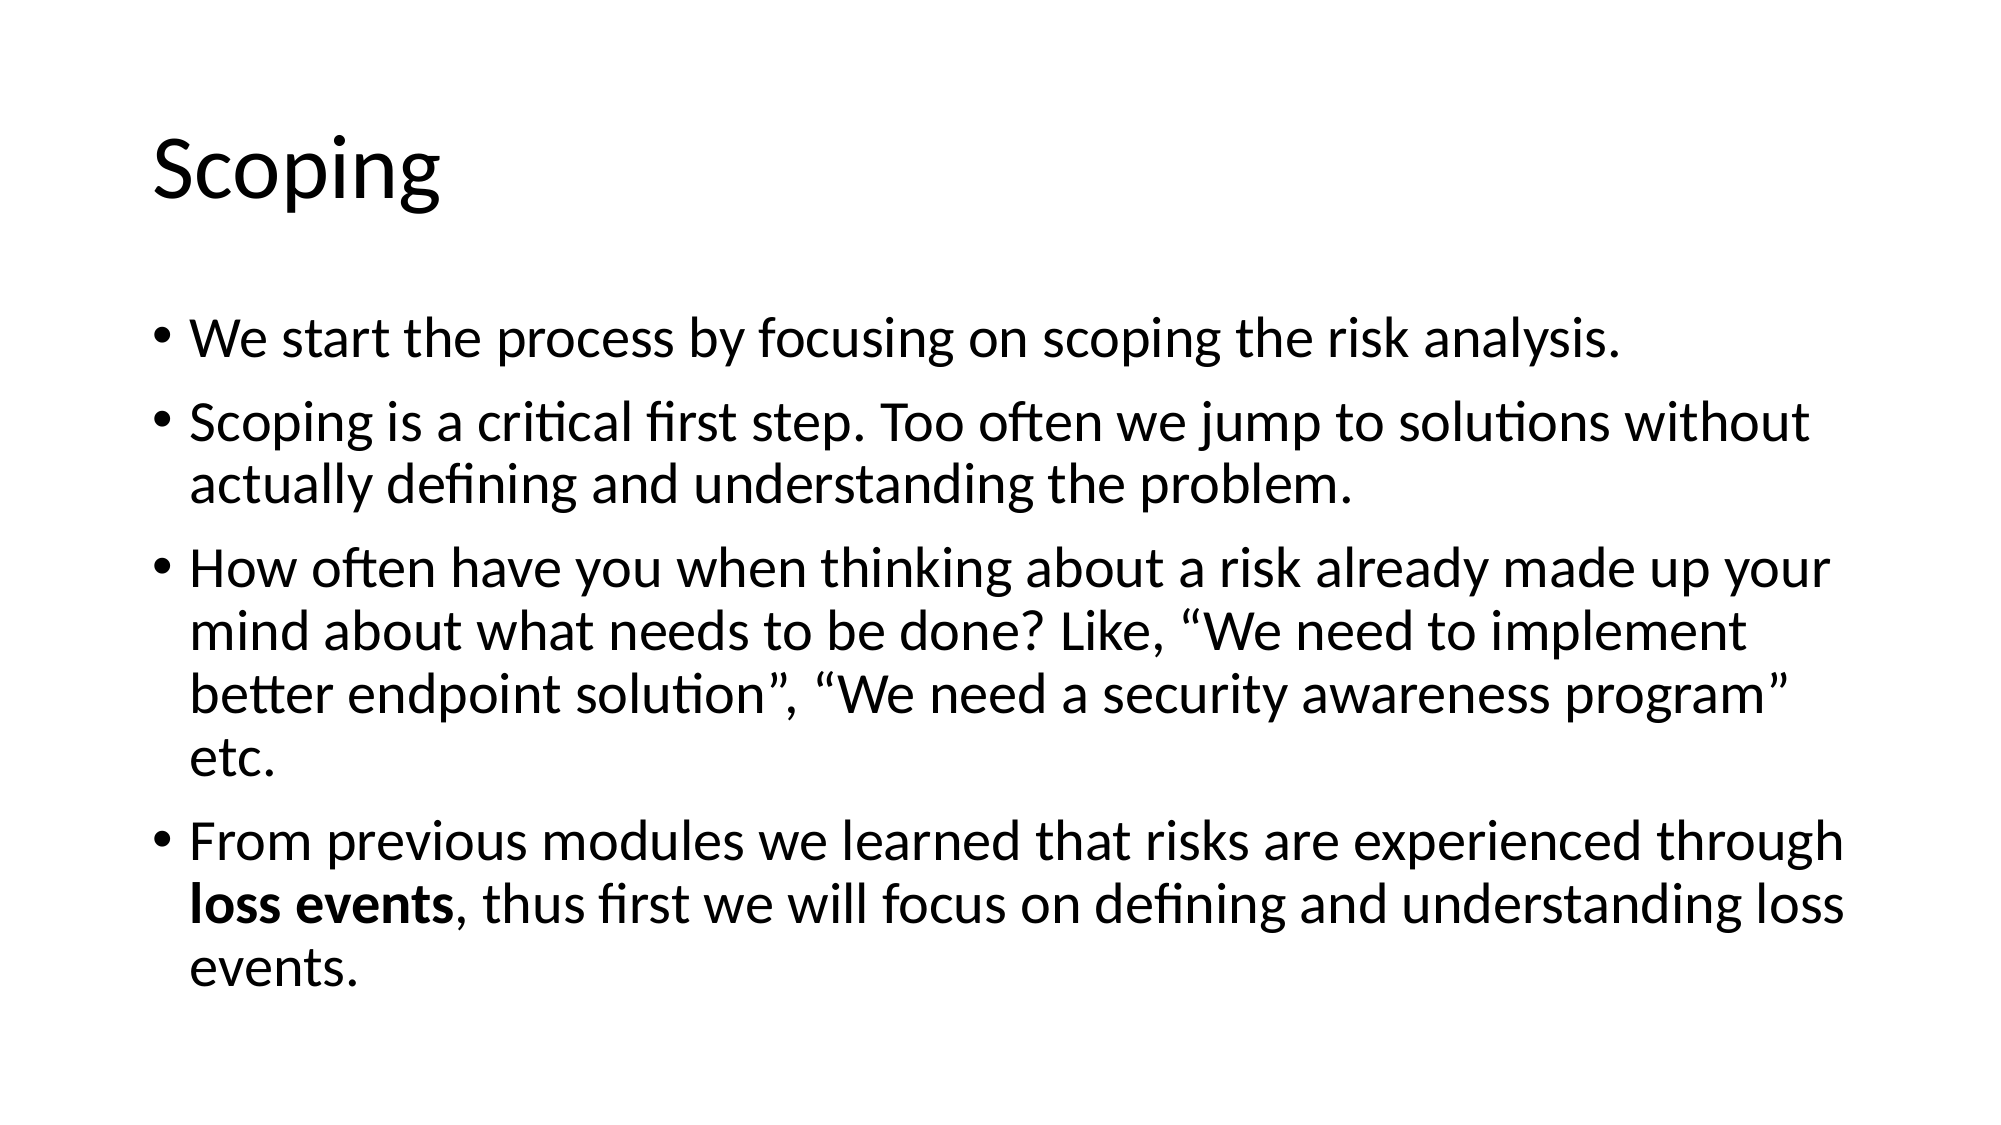

# Scoping
We start the process by focusing on scoping the risk analysis.
Scoping is a critical first step. Too often we jump to solutions without actually defining and understanding the problem.
How often have you when thinking about a risk already made up your mind about what needs to be done? Like, “We need to implement better endpoint solution”, “We need a security awareness program” etc.
From previous modules we learned that risks are experienced through loss events, thus first we will focus on defining and understanding loss events.